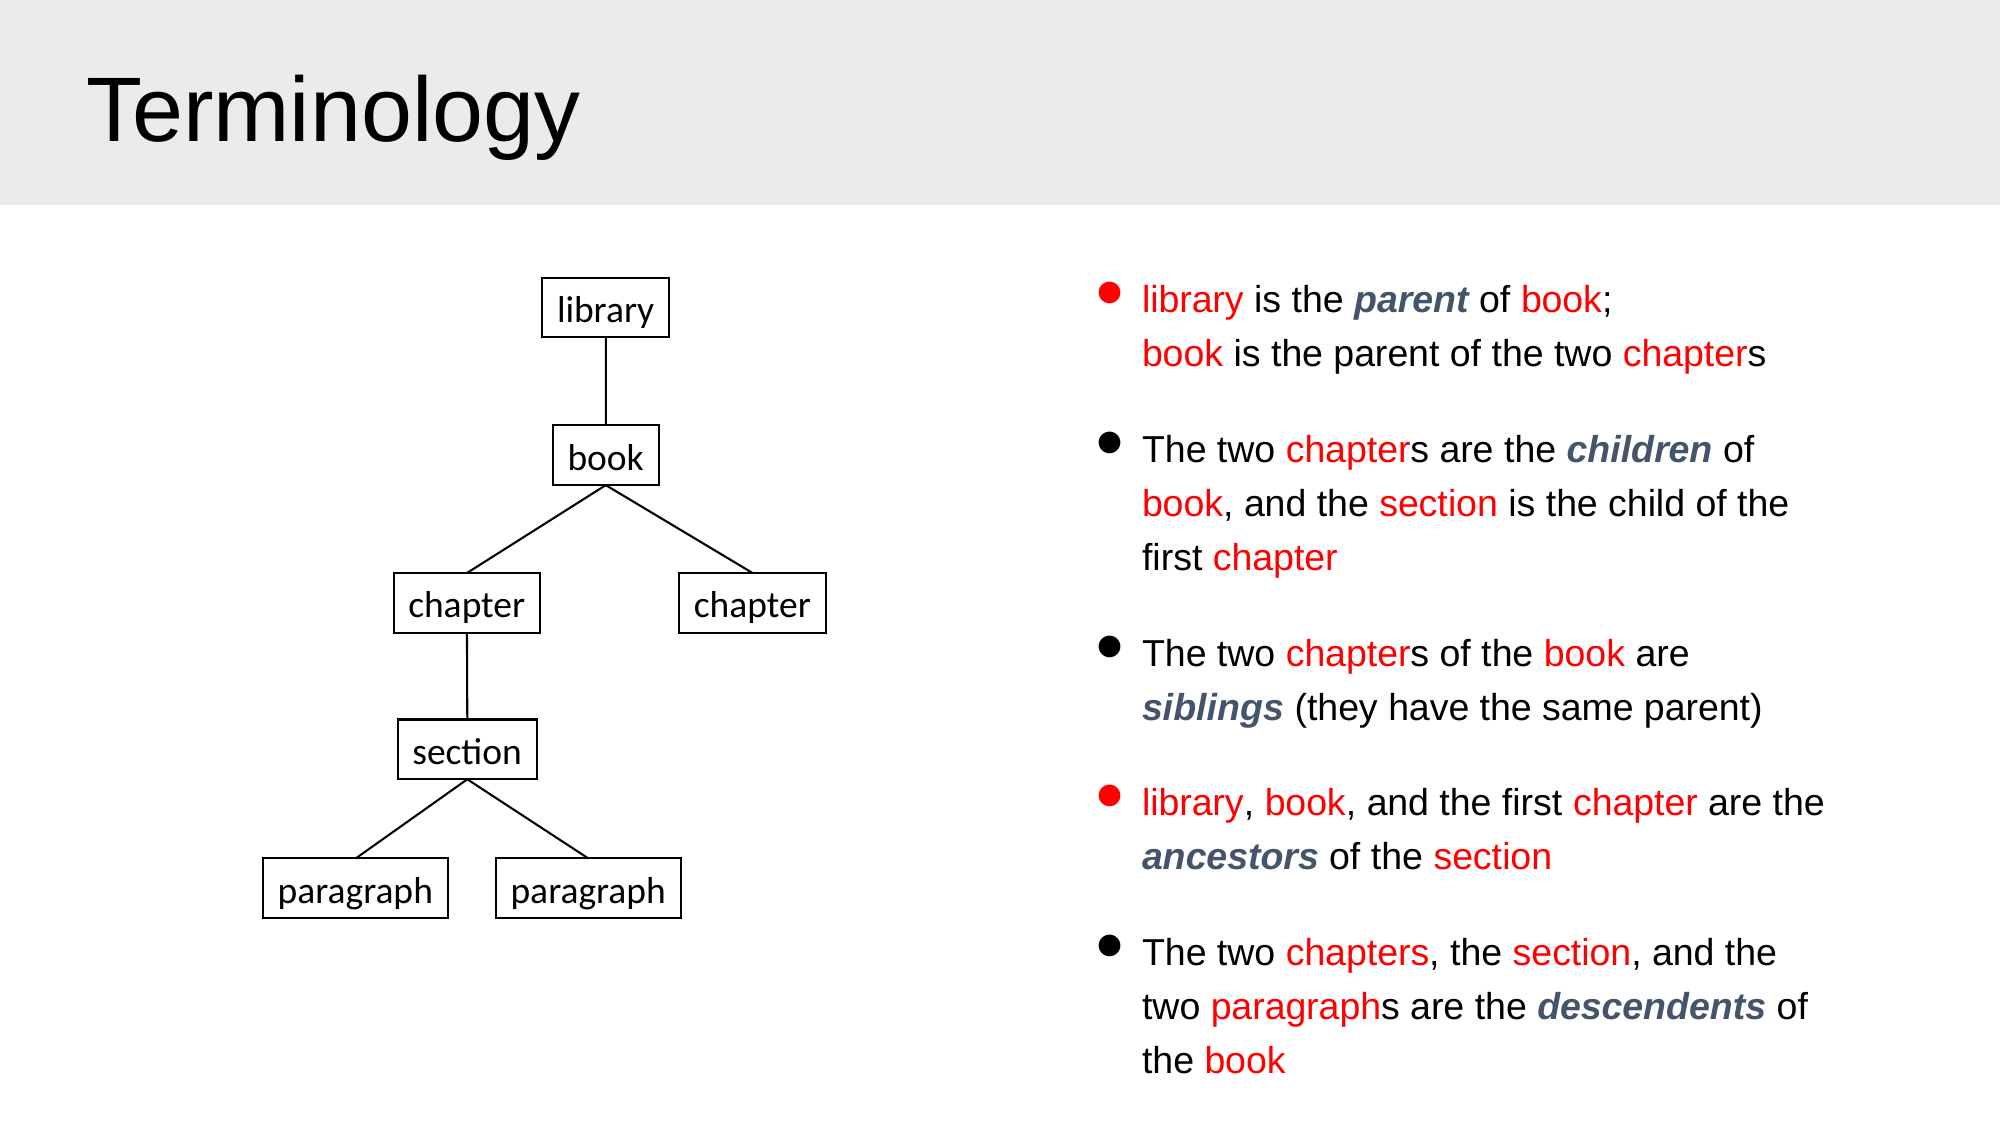

# Terminology
library is the parent of book;
book is the parent of the two chapters
The two chapters are the children of book, and the section is the child of the first chapter
The two chapters of the book are siblings (they have the same parent)
library, book, and the first chapter are the ancestors of the section
The two chapters, the section, and the two paragraphs are the descendents of the book
library
book
chapter
chapter
section
paragraph
paragraph